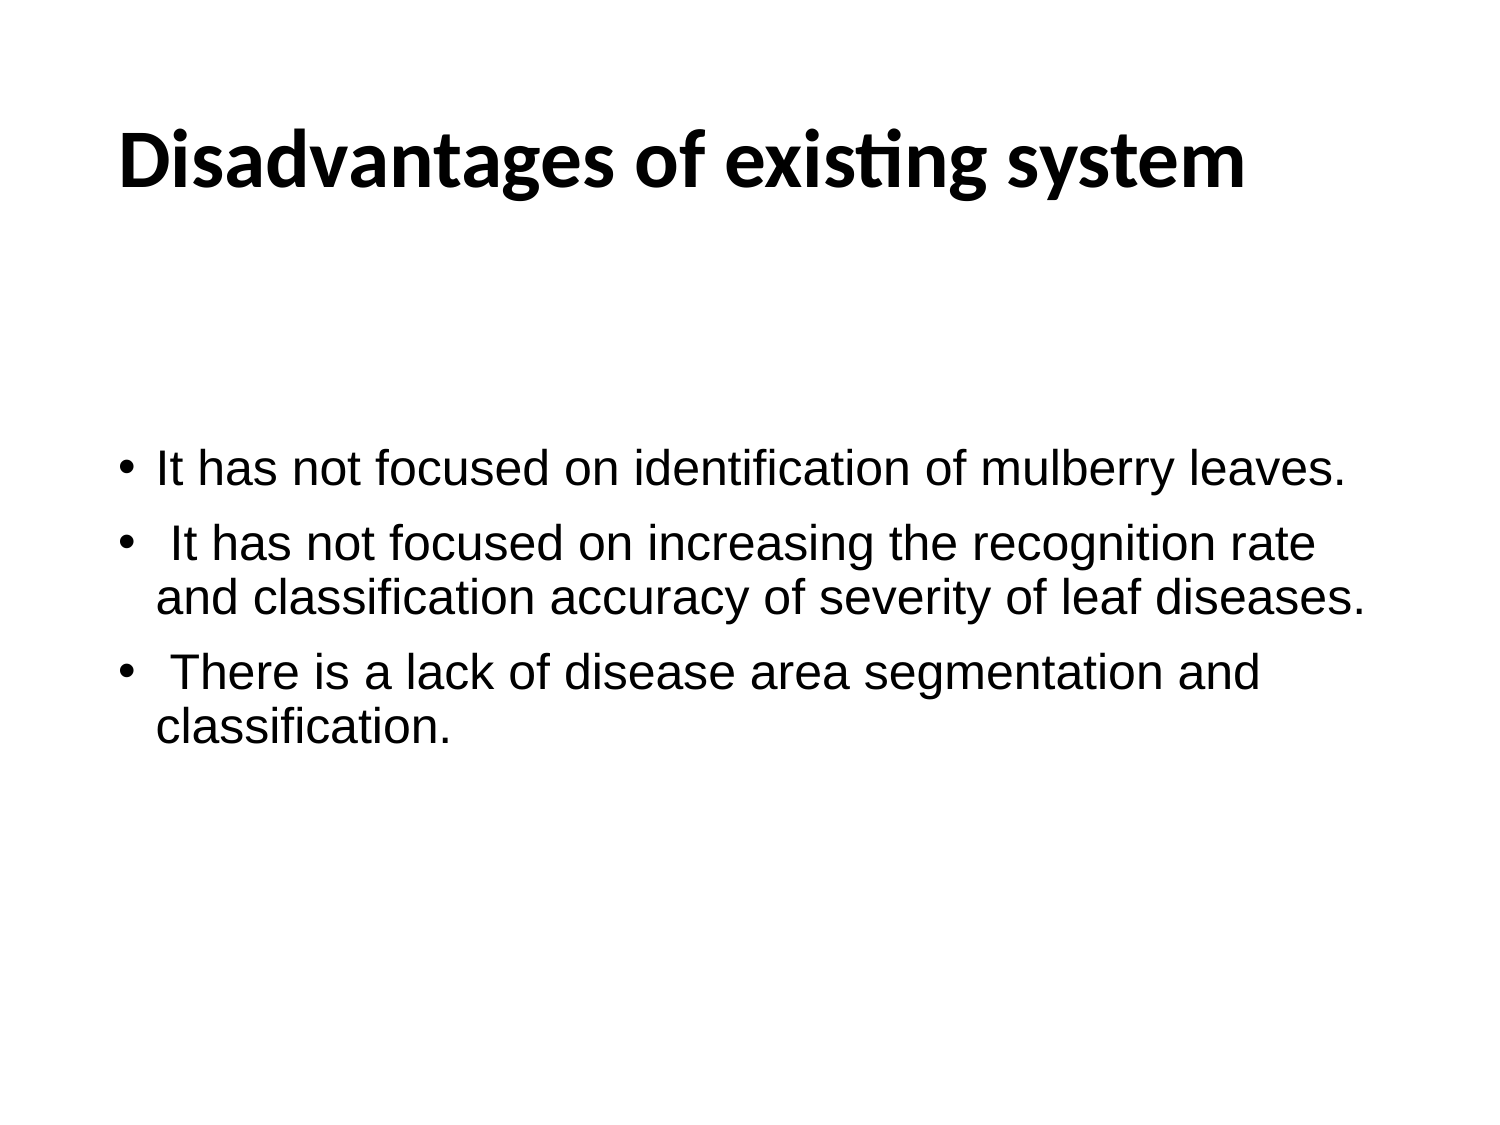

# Disadvantages of existing system
It has not focused on identification of mulberry leaves.
 It has not focused on increasing the recognition rate and classification accuracy of severity of leaf diseases.
 There is a lack of disease area segmentation and classification.